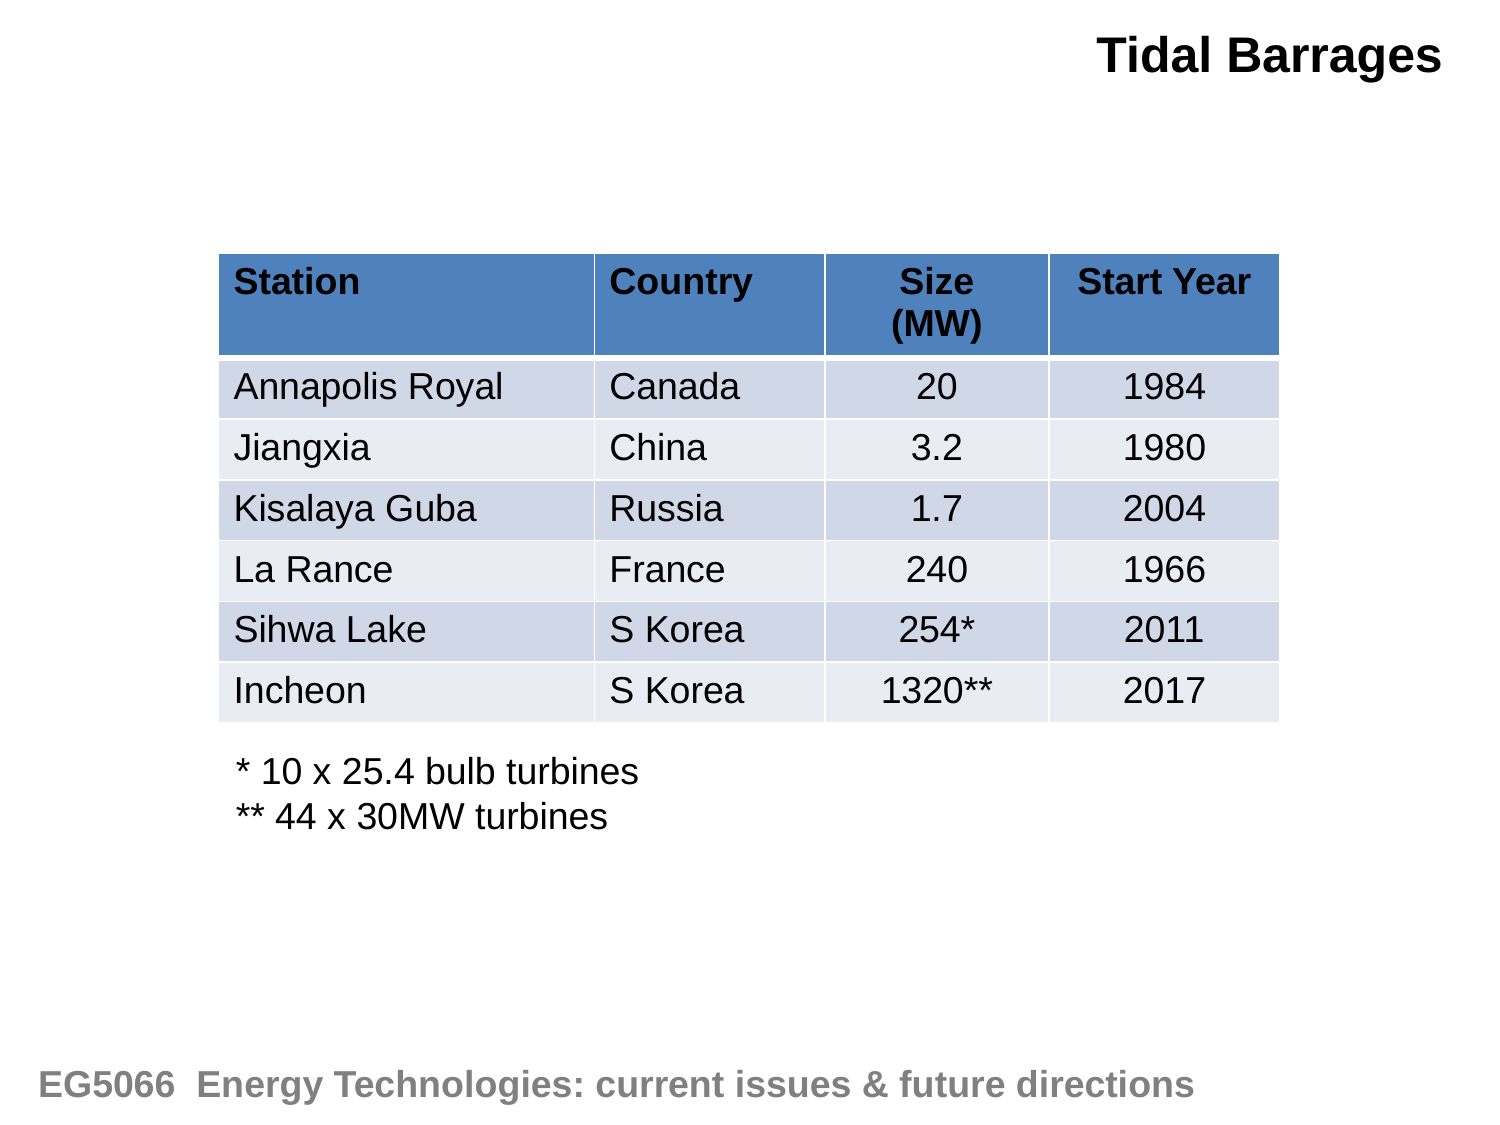

Tidal Barrages
| Station | Country | Size (MW) | Start Year |
| --- | --- | --- | --- |
| Annapolis Royal | Canada | 20 | 1984 |
| Jiangxia | China | 3.2 | 1980 |
| Kisalaya Guba | Russia | 1.7 | 2004 |
| La Rance | France | 240 | 1966 |
| Sihwa Lake | S Korea | 254\* | 2011 |
| Incheon | S Korea | 1320\*\* | 2017 |
* 10 x 25.4 bulb turbines
** 44 x 30MW turbines
EG5066  Energy Technologies: current issues & future directions